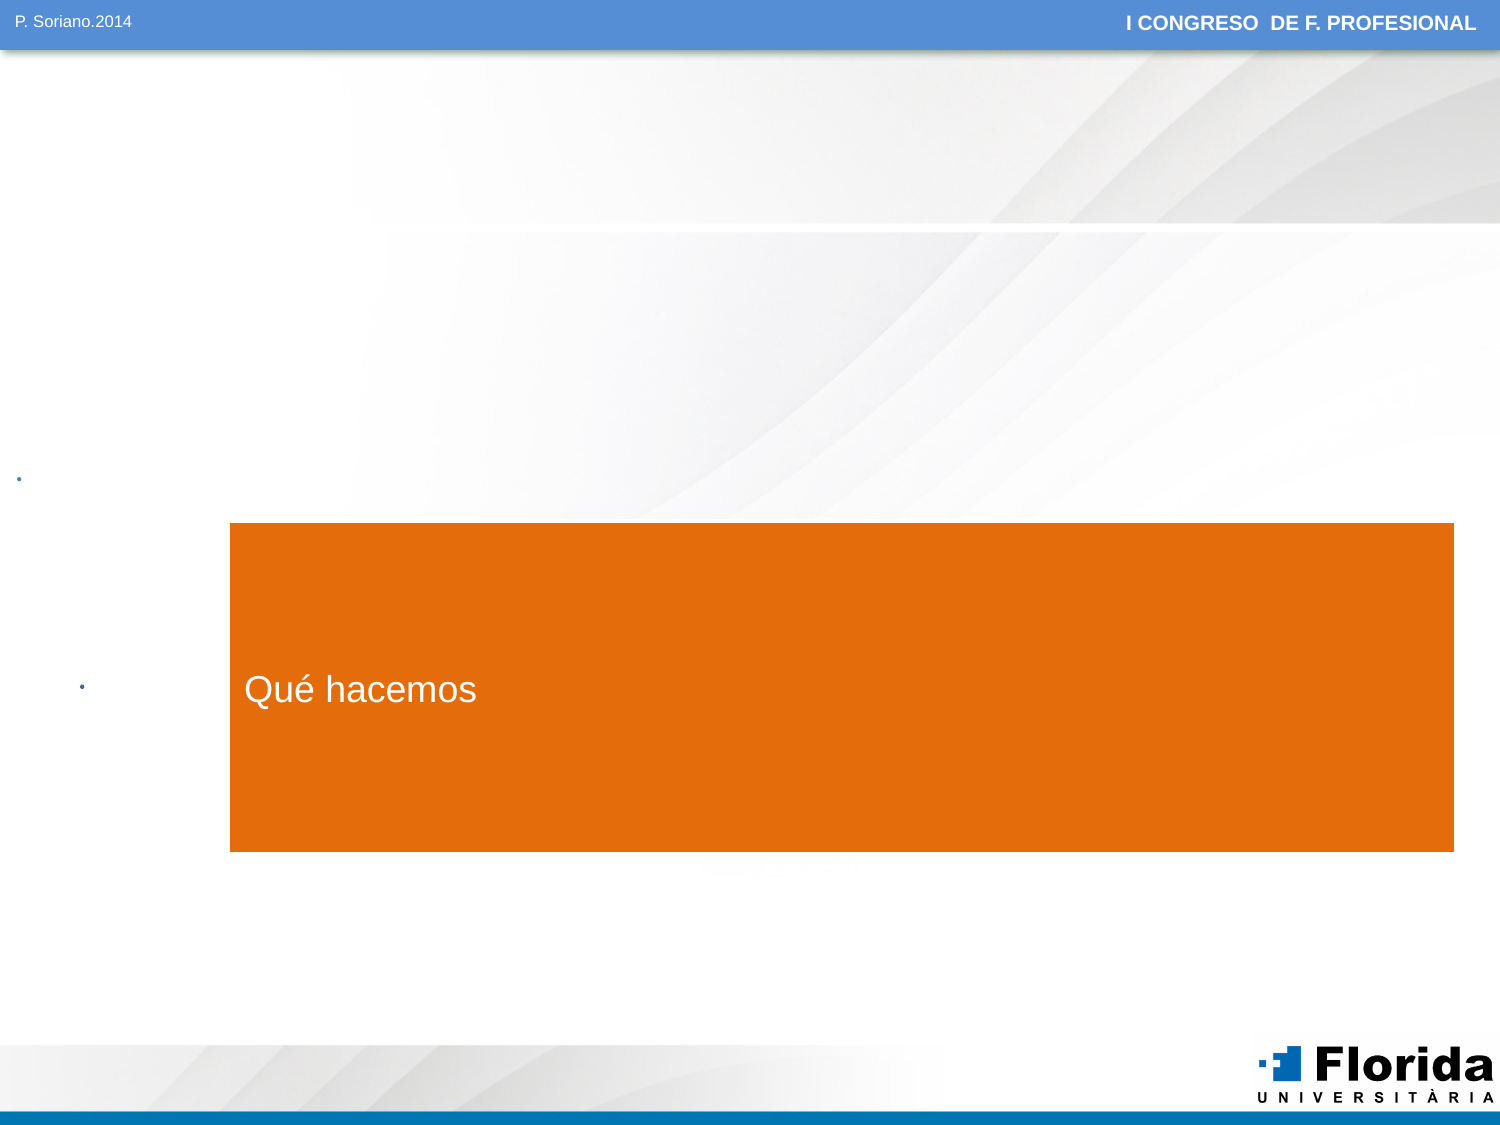

I CONGRESO  DE F. PROFESIONAL
P. Soriano.2014
Qué hacemos